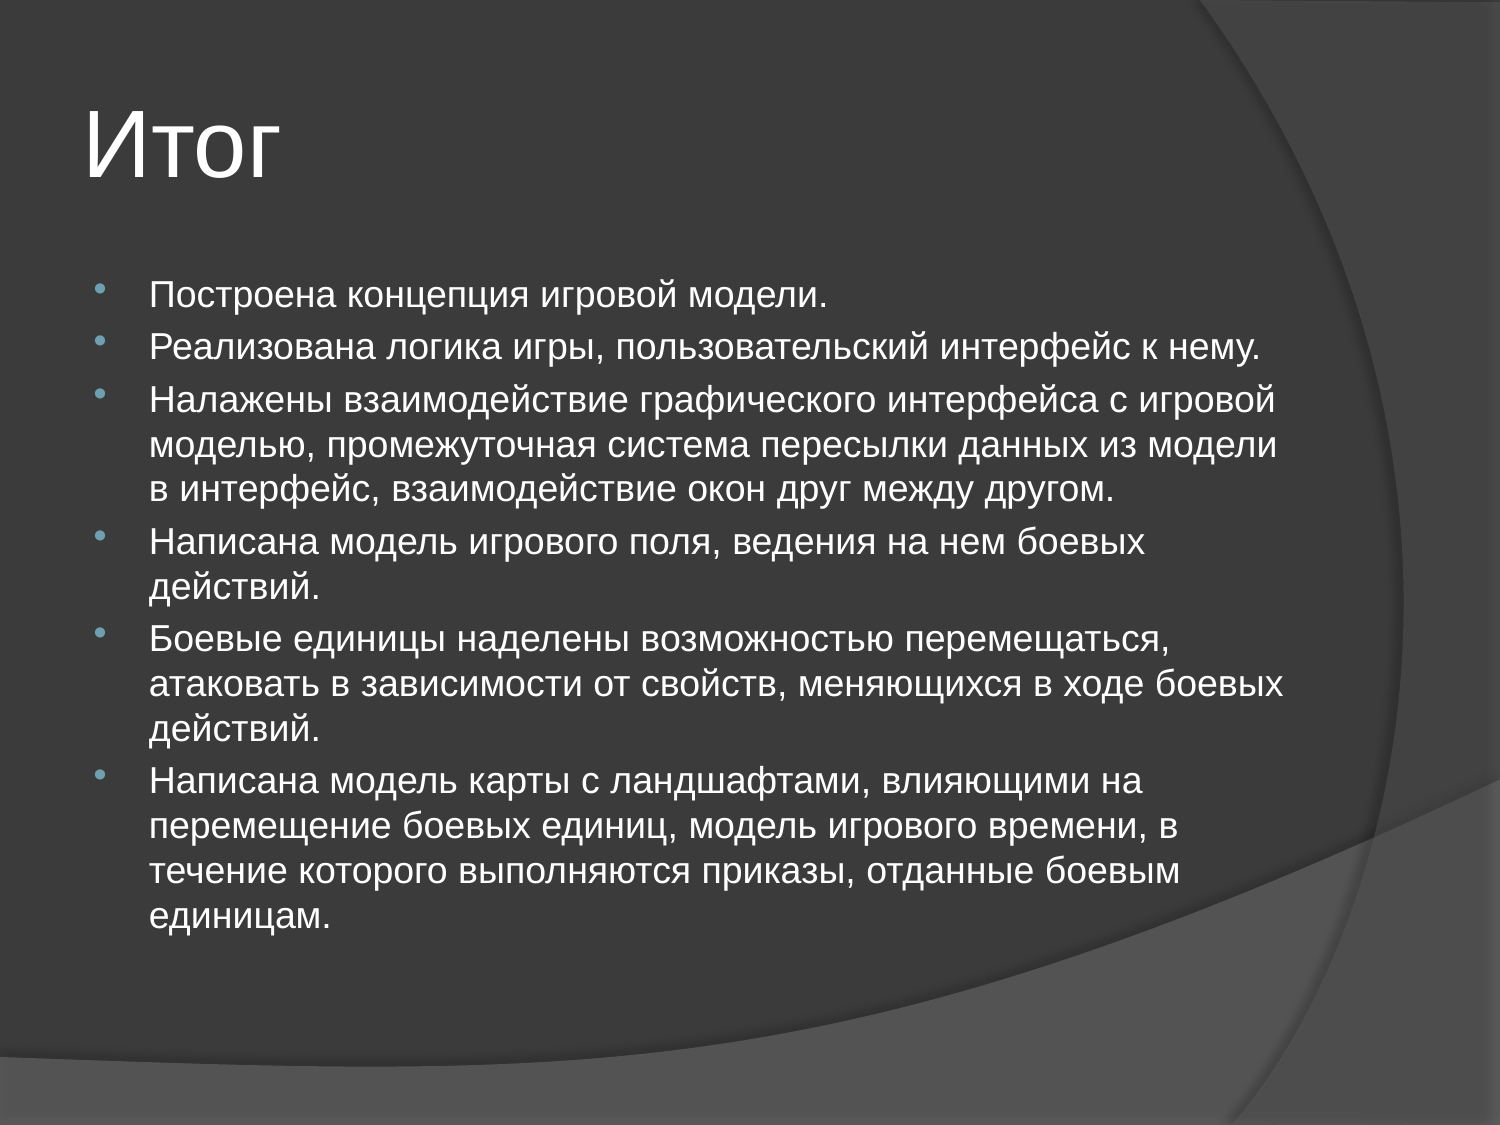

# Итог
Построена концепция игровой модели.
Реализована логика игры, пользовательский интерфейс к нему.
Налажены взаимодействие графического интерфейса с игровой моделью, промежуточная система пересылки данных из модели в интерфейс, взаимодействие окон друг между другом.
Написана модель игрового поля, ведения на нем боевых действий.
Боевые единицы наделены возможностью перемещаться, атаковать в зависимости от свойств, меняющихся в ходе боевых действий.
Написана модель карты с ландшафтами, влияющими на перемещение боевых единиц, модель игрового времени, в течение которого выполняются приказы, отданные боевым единицам.